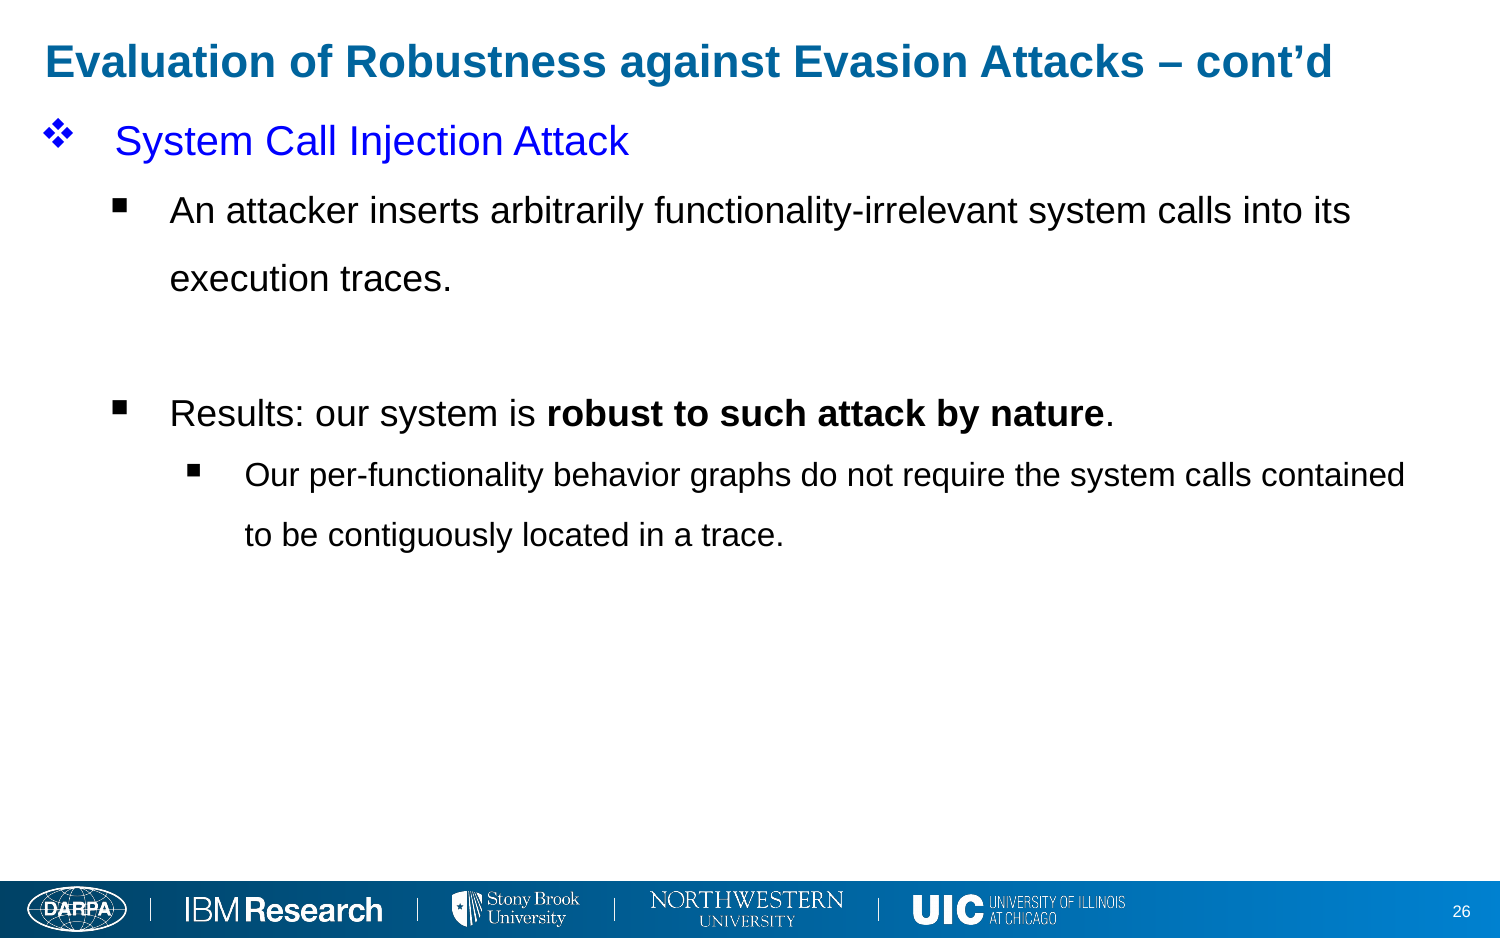

# Evaluation of Robustness against Evasion Attacks – cont’d
System Call Injection Attack
An attacker inserts arbitrarily functionality-irrelevant system calls into its execution traces.

Results: our system is robust to such attack by nature.
Our per-functionality behavior graphs do not require the system calls contained to be contiguously located in a trace.